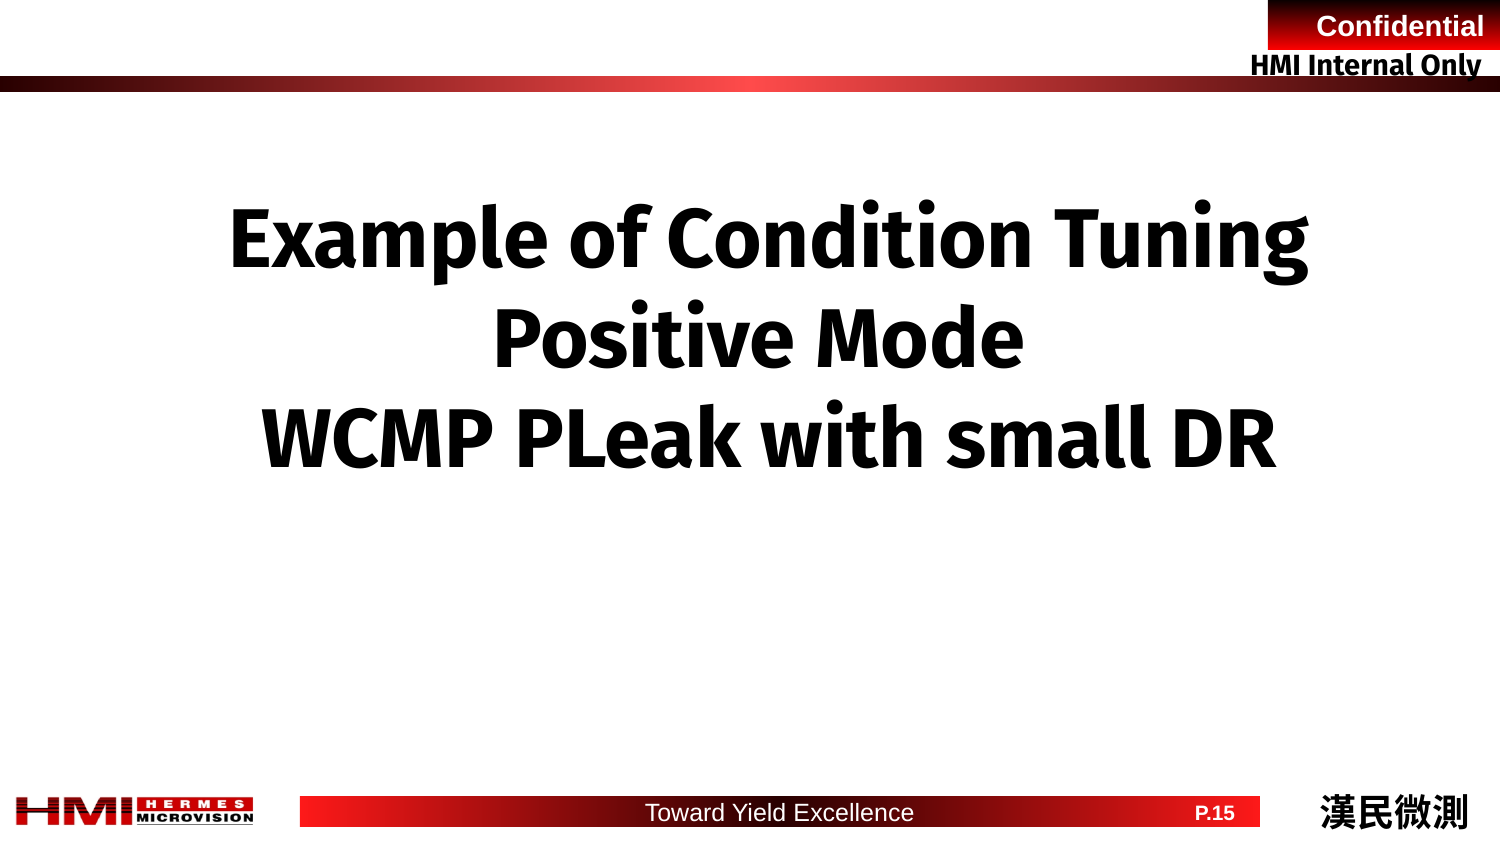

Example of Condition Tuning
Positive Mode
WCMP PLeak with small DR